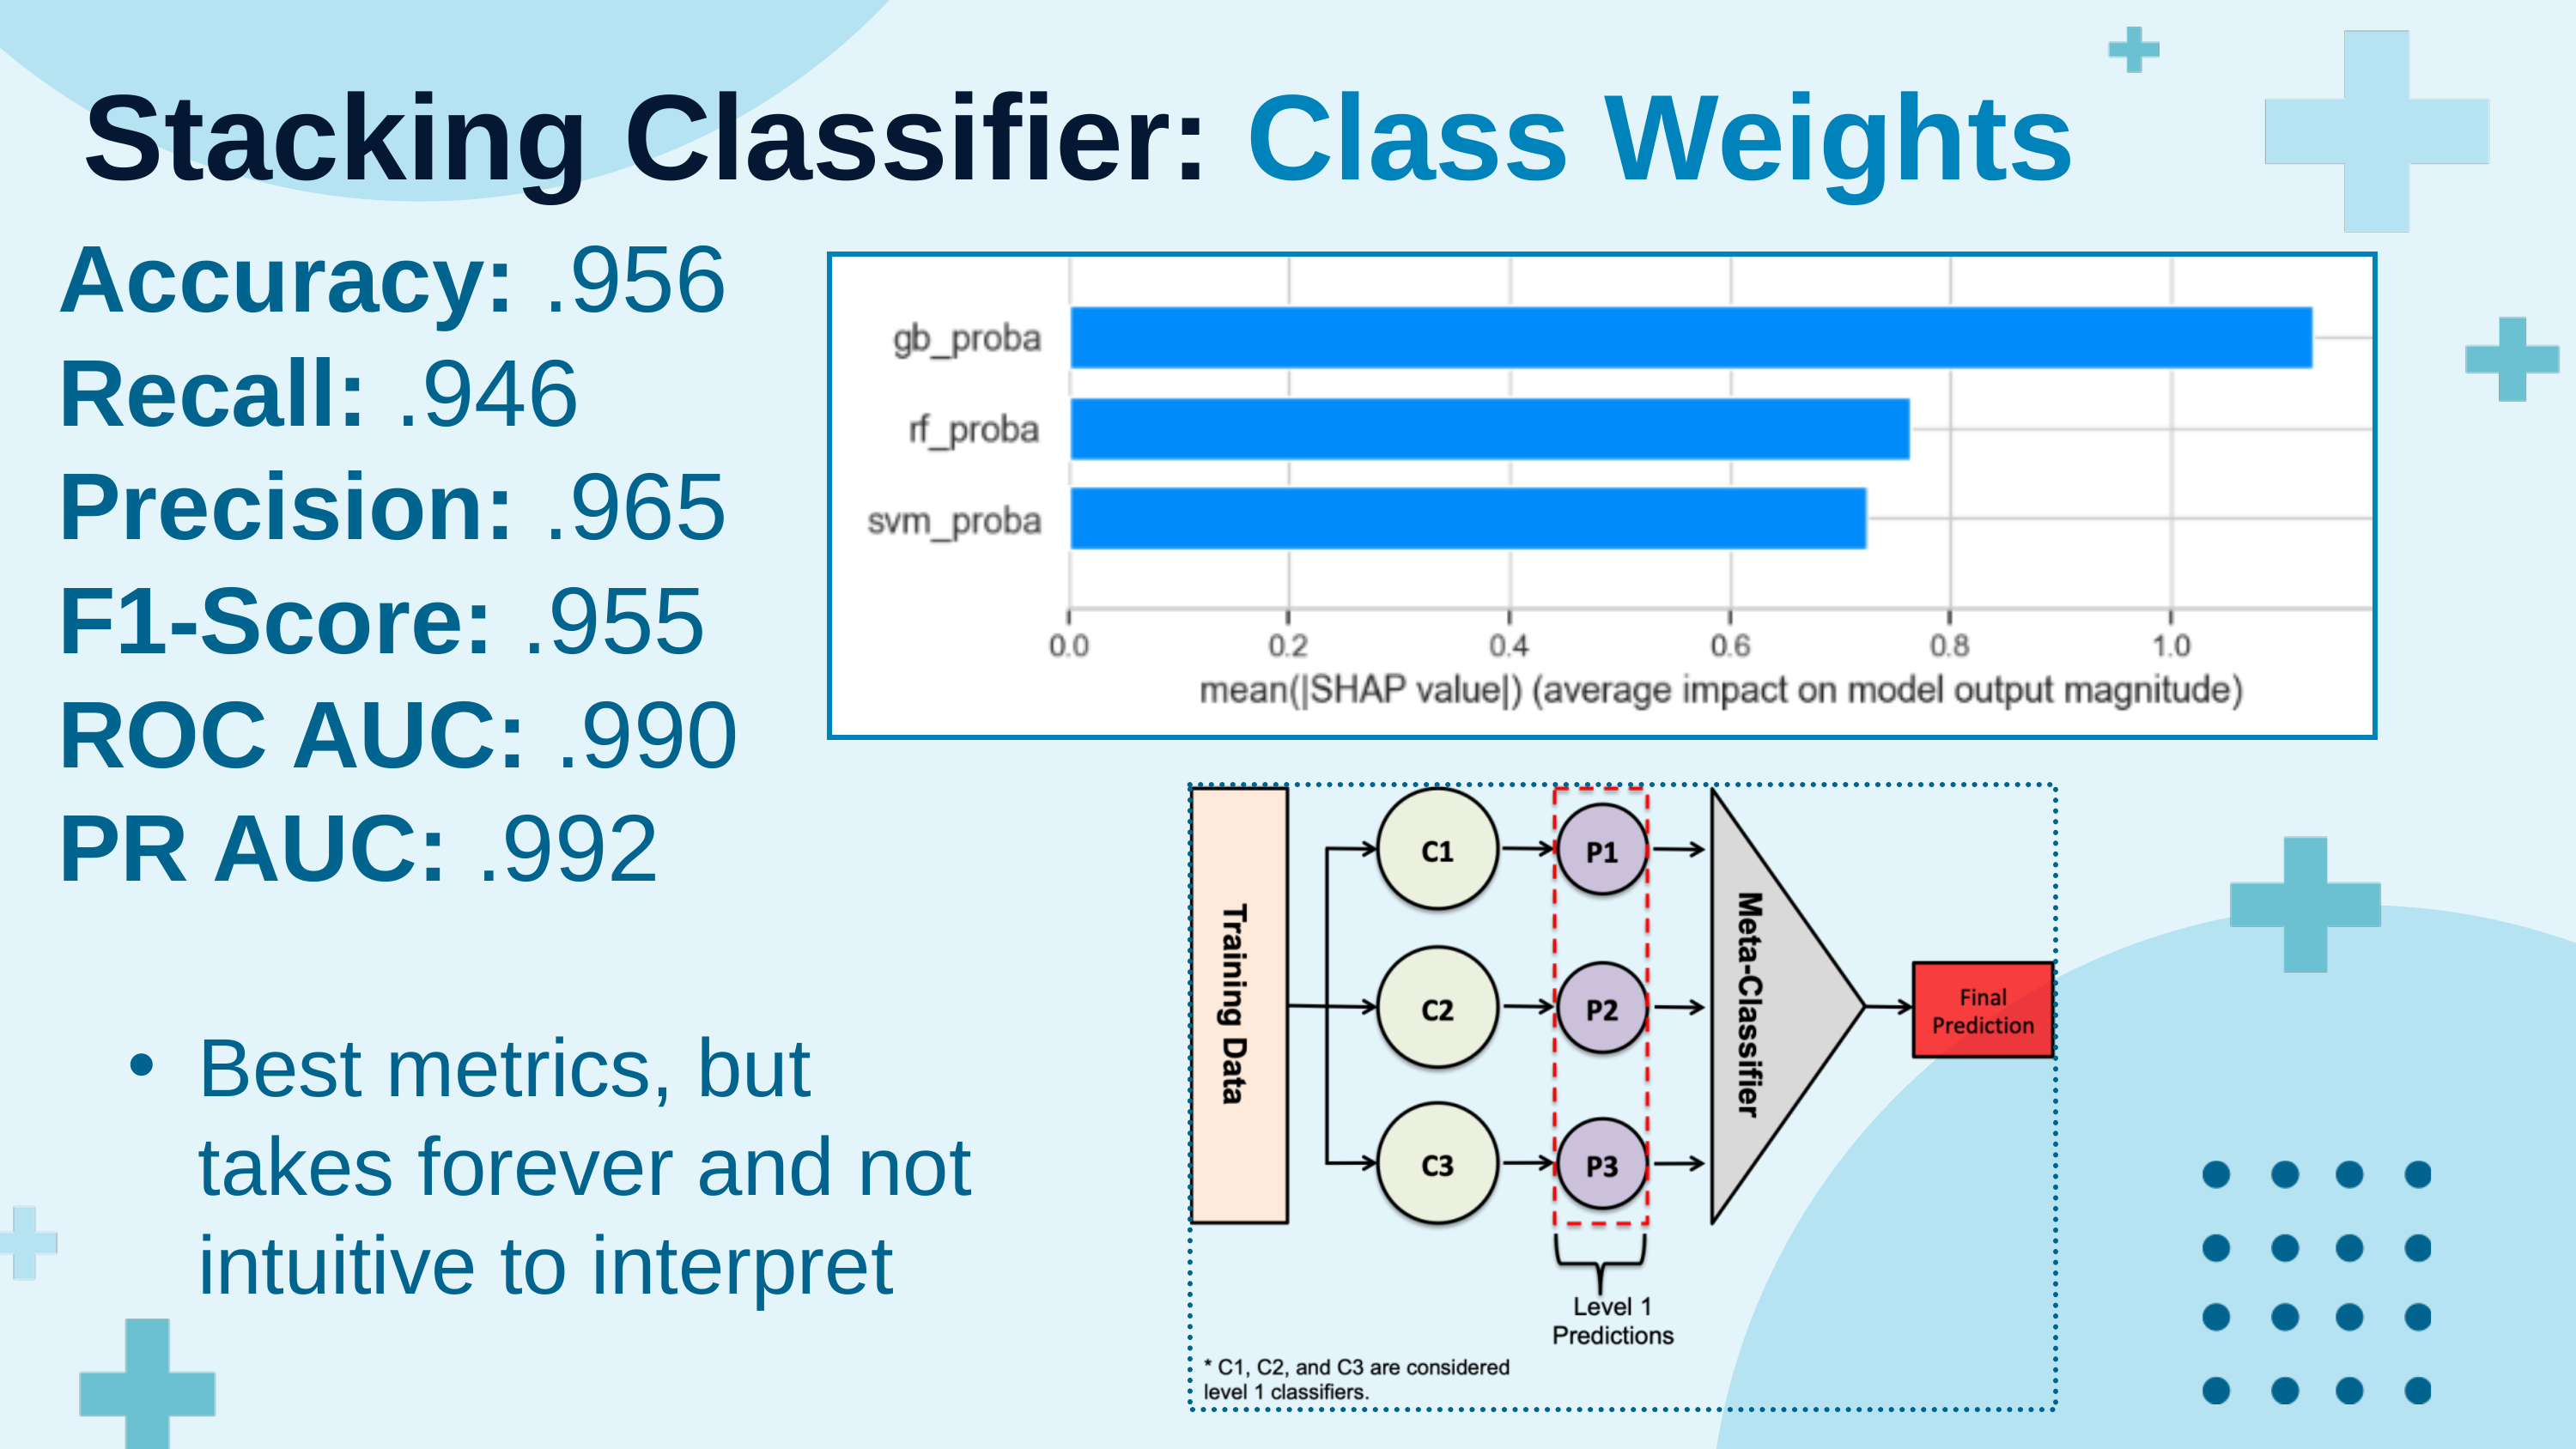

Stacking Classifier: Class Weights
Accuracy: .956
Recall: .946
Precision: .965
F1-Score: .955
ROC AUC: .990
PR AUC: .992

Best metrics, but takes forever and not intuitive to interpret